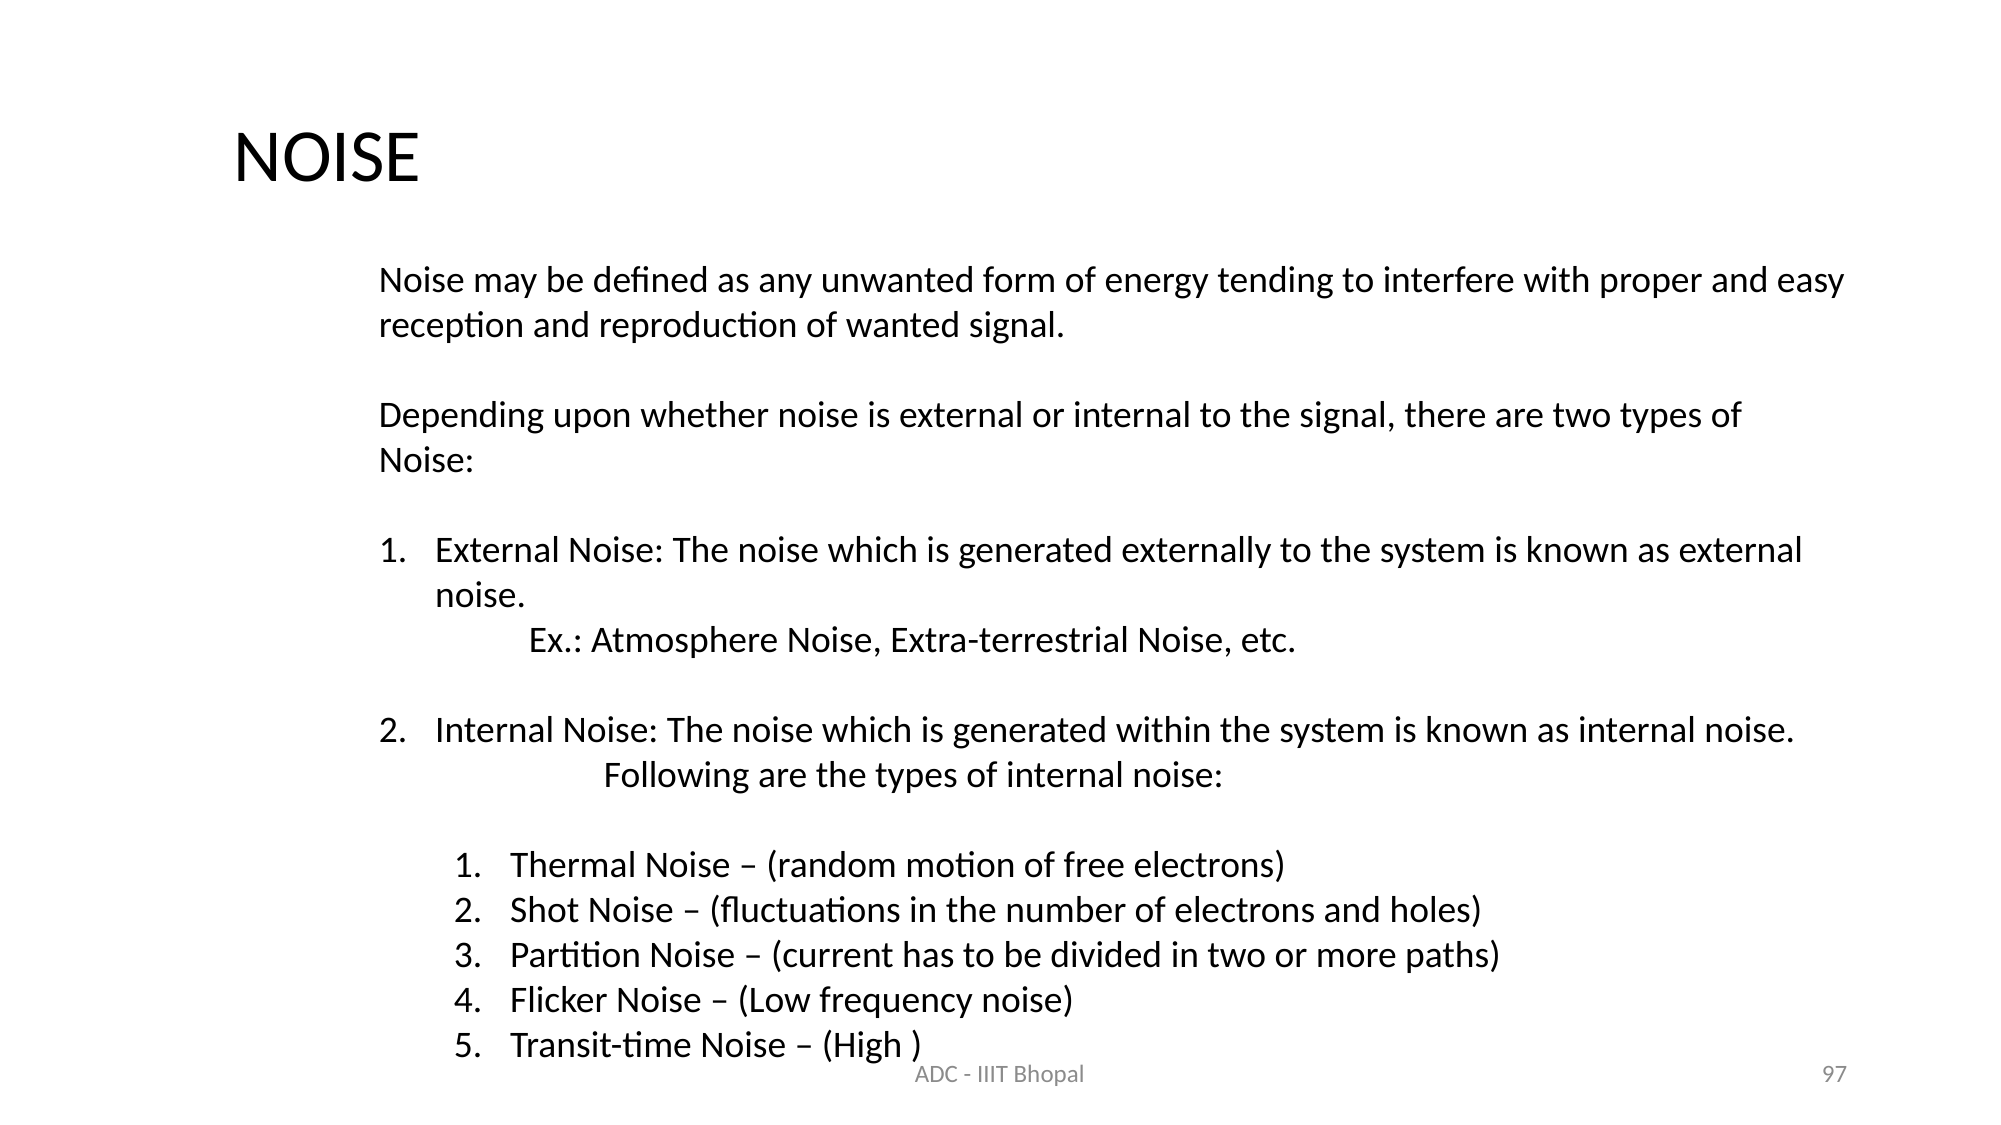

NOISE
Noise may be defined as any unwanted form of energy tending to interfere with proper and easy reception and reproduction of wanted signal.

Depending upon whether noise is external or internal to the signal, there are two types of Noise:

External Noise: The noise which is generated externally to the system is known as external noise.
	Ex.: Atmosphere Noise, Extra-terrestrial Noise, etc.

Internal Noise: The noise which is generated within the system is known as internal noise.
	Following are the types of internal noise:

Thermal Noise – (random motion of free electrons)
Shot Noise – (fluctuations in the number of electrons and holes)
Partition Noise – (current has to be divided in two or more paths)
Flicker Noise – (Low frequency noise)
Transit-time Noise – (High )

ADC - IIIT Bhopal
97